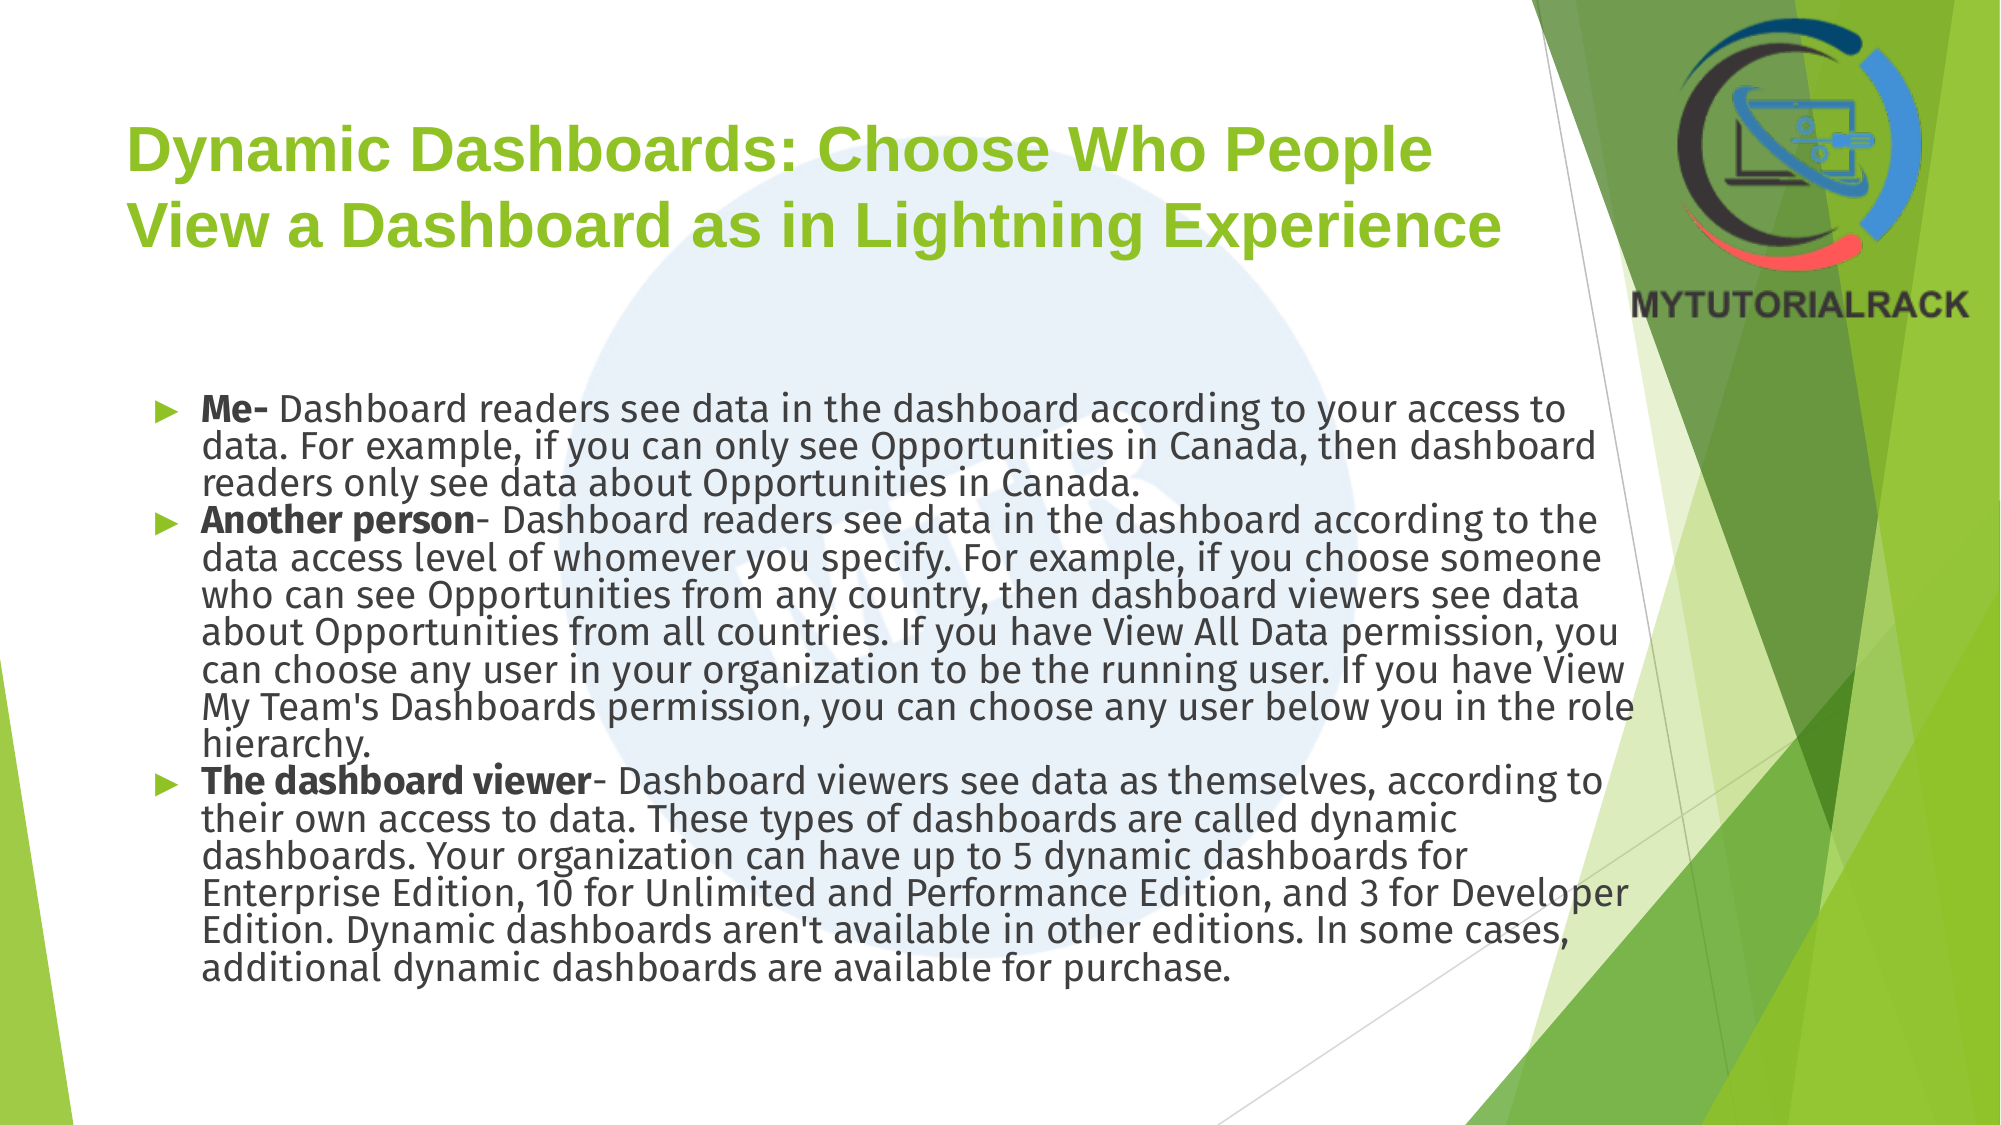

# Dynamic Dashboards: Choose Who People View a Dashboard as in Lightning Experience
Me- Dashboard readers see data in the dashboard according to your access to data. For example, if you can only see Opportunities in Canada, then dashboard readers only see data about Opportunities in Canada.
Another person- Dashboard readers see data in the dashboard according to the data access level of whomever you specify. For example, if you choose someone who can see Opportunities from any country, then dashboard viewers see data about Opportunities from all countries. If you have View All Data permission, you can choose any user in your organization to be the running user. If you have View My Team's Dashboards permission, you can choose any user below you in the role hierarchy.
The dashboard viewer- Dashboard viewers see data as themselves, according to their own access to data. These types of dashboards are called dynamic dashboards. Your organization can have up to 5 dynamic dashboards for Enterprise Edition, 10 for Unlimited and Performance Edition, and 3 for Developer Edition. Dynamic dashboards aren't available in other editions. In some cases, additional dynamic dashboards are available for purchase.